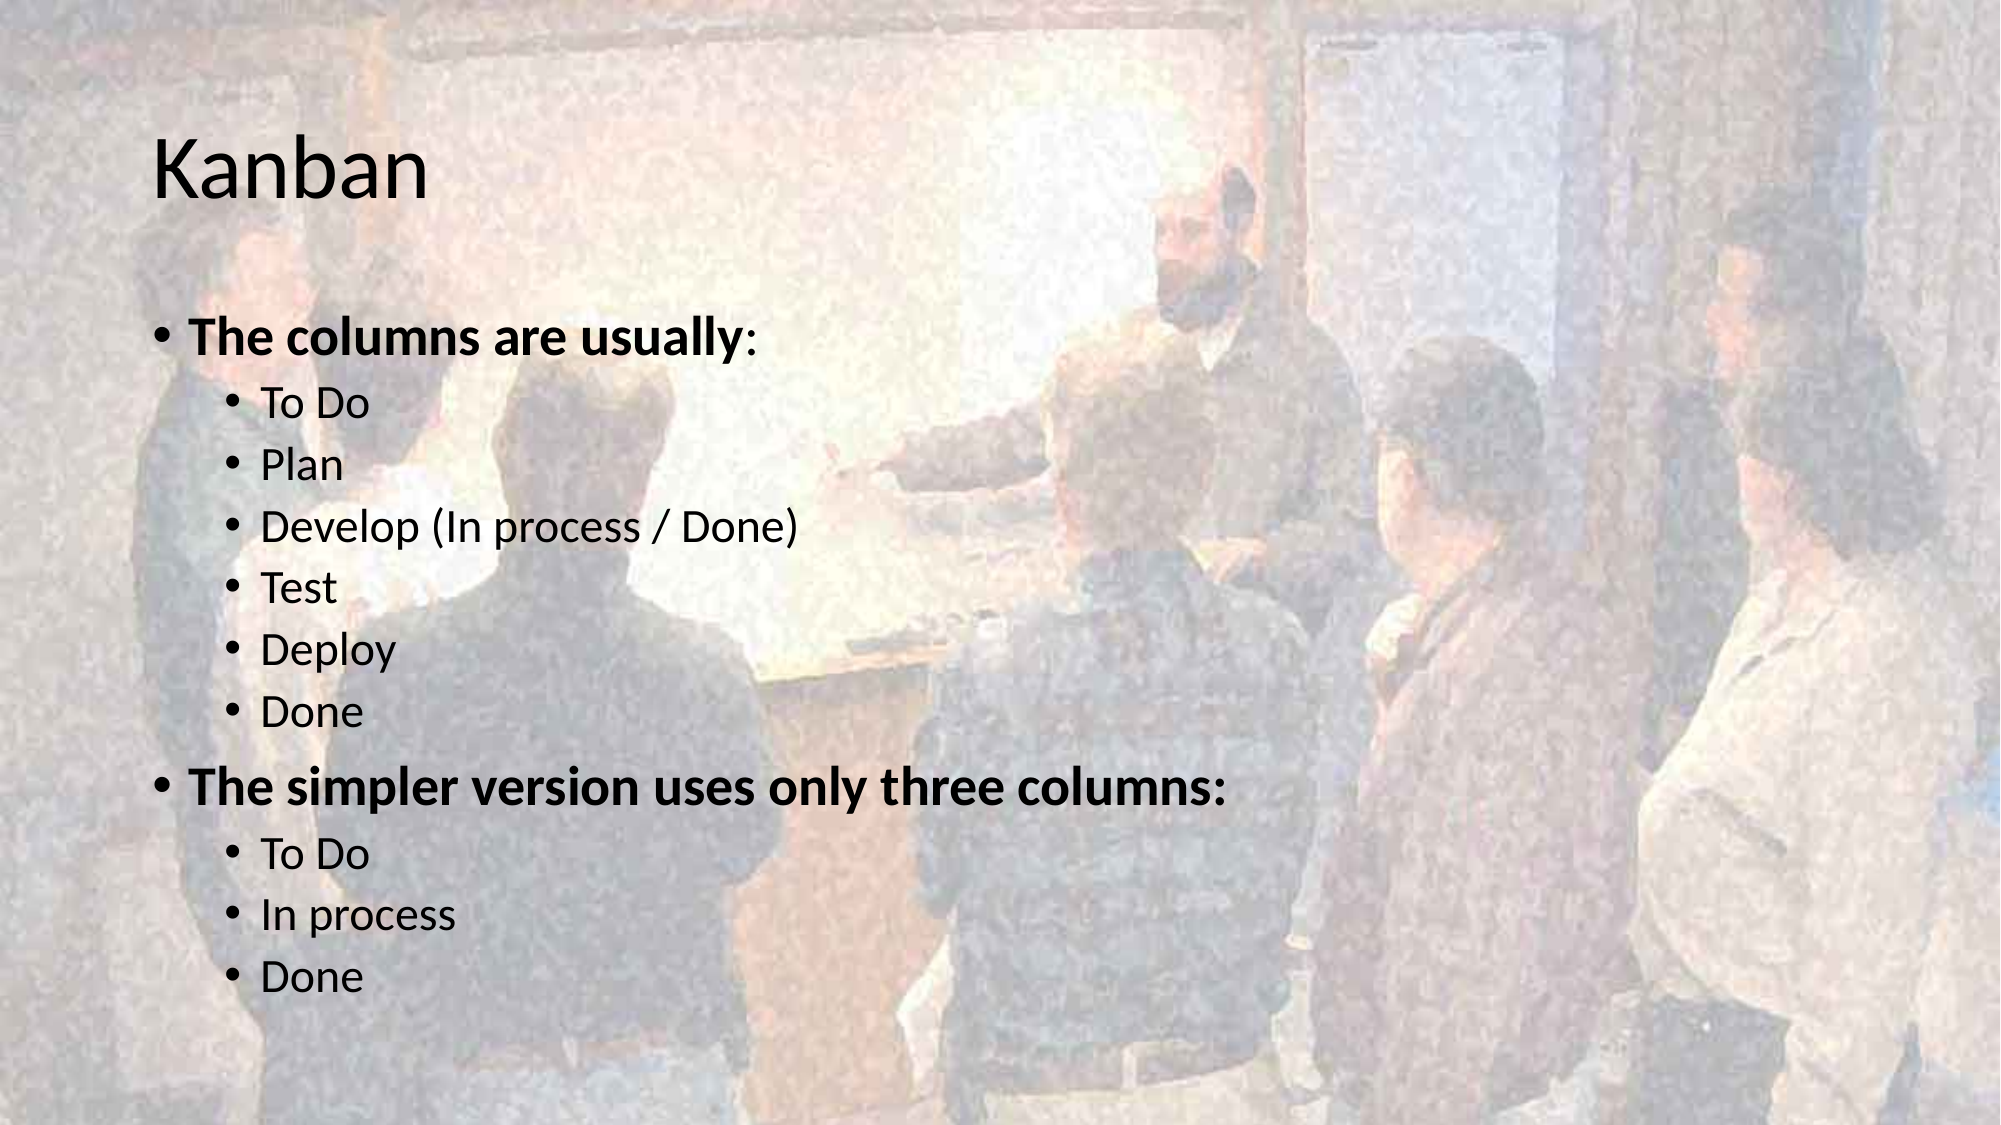

# Kanban
The columns are usually:
To Do
Plan
Develop (In process / Done)
Test
Deploy
Done
The simpler version uses only three columns:
To Do
In process
Done